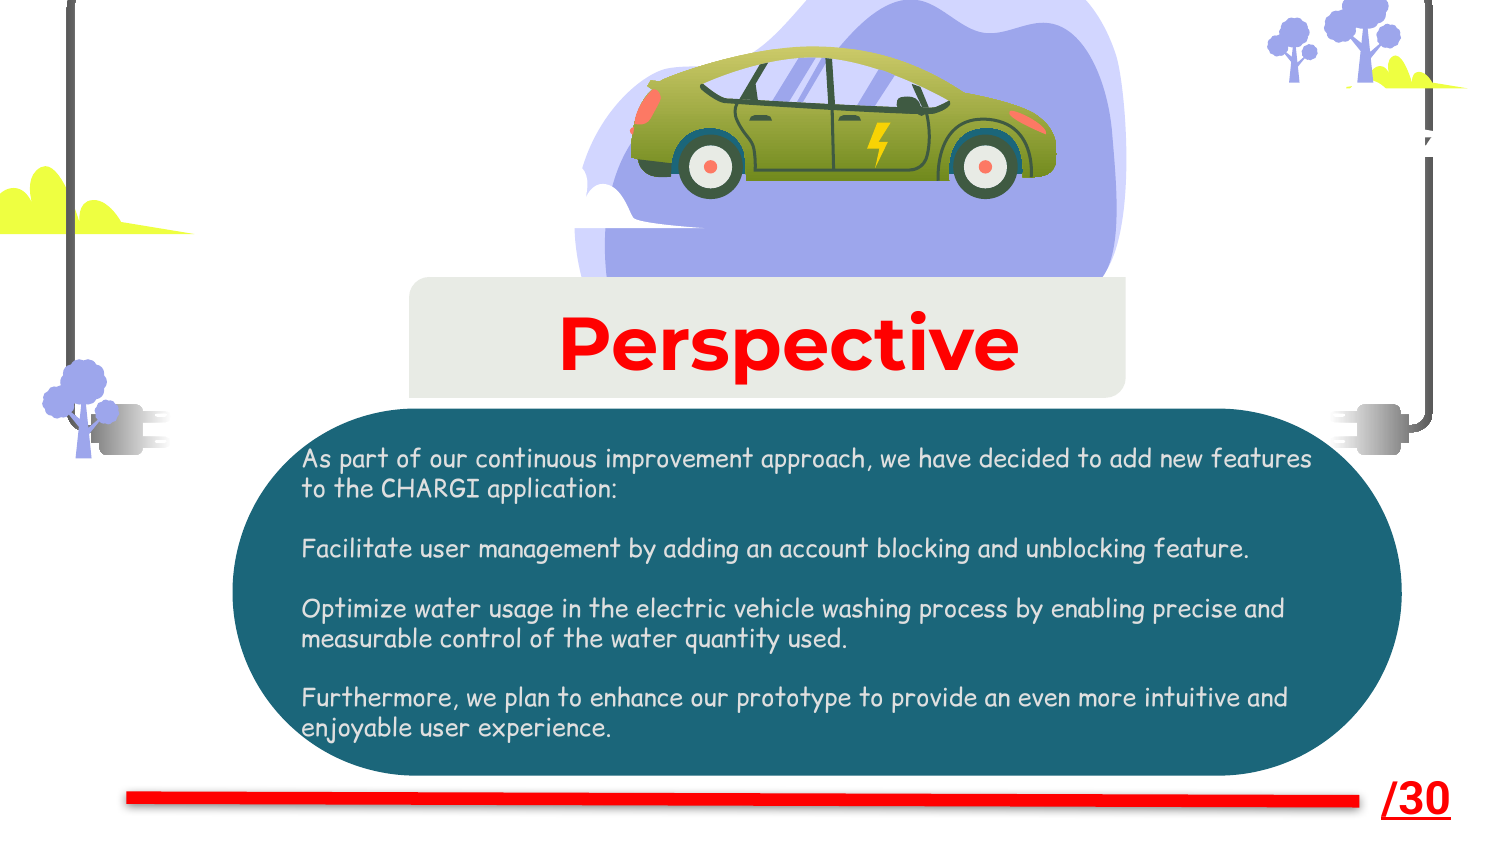

Perspective

As part of our continuous improvement approach, we have decided to add new features to the CHARGI application:

Facilitate user management by adding an account blocking and unblocking feature.

Optimize water usage in the electric vehicle washing process by enabling precise and measurable control of the water quantity used.

Furthermore, we plan to enhance our prototype to provide an even more intuitive and enjoyable user experience.
/30